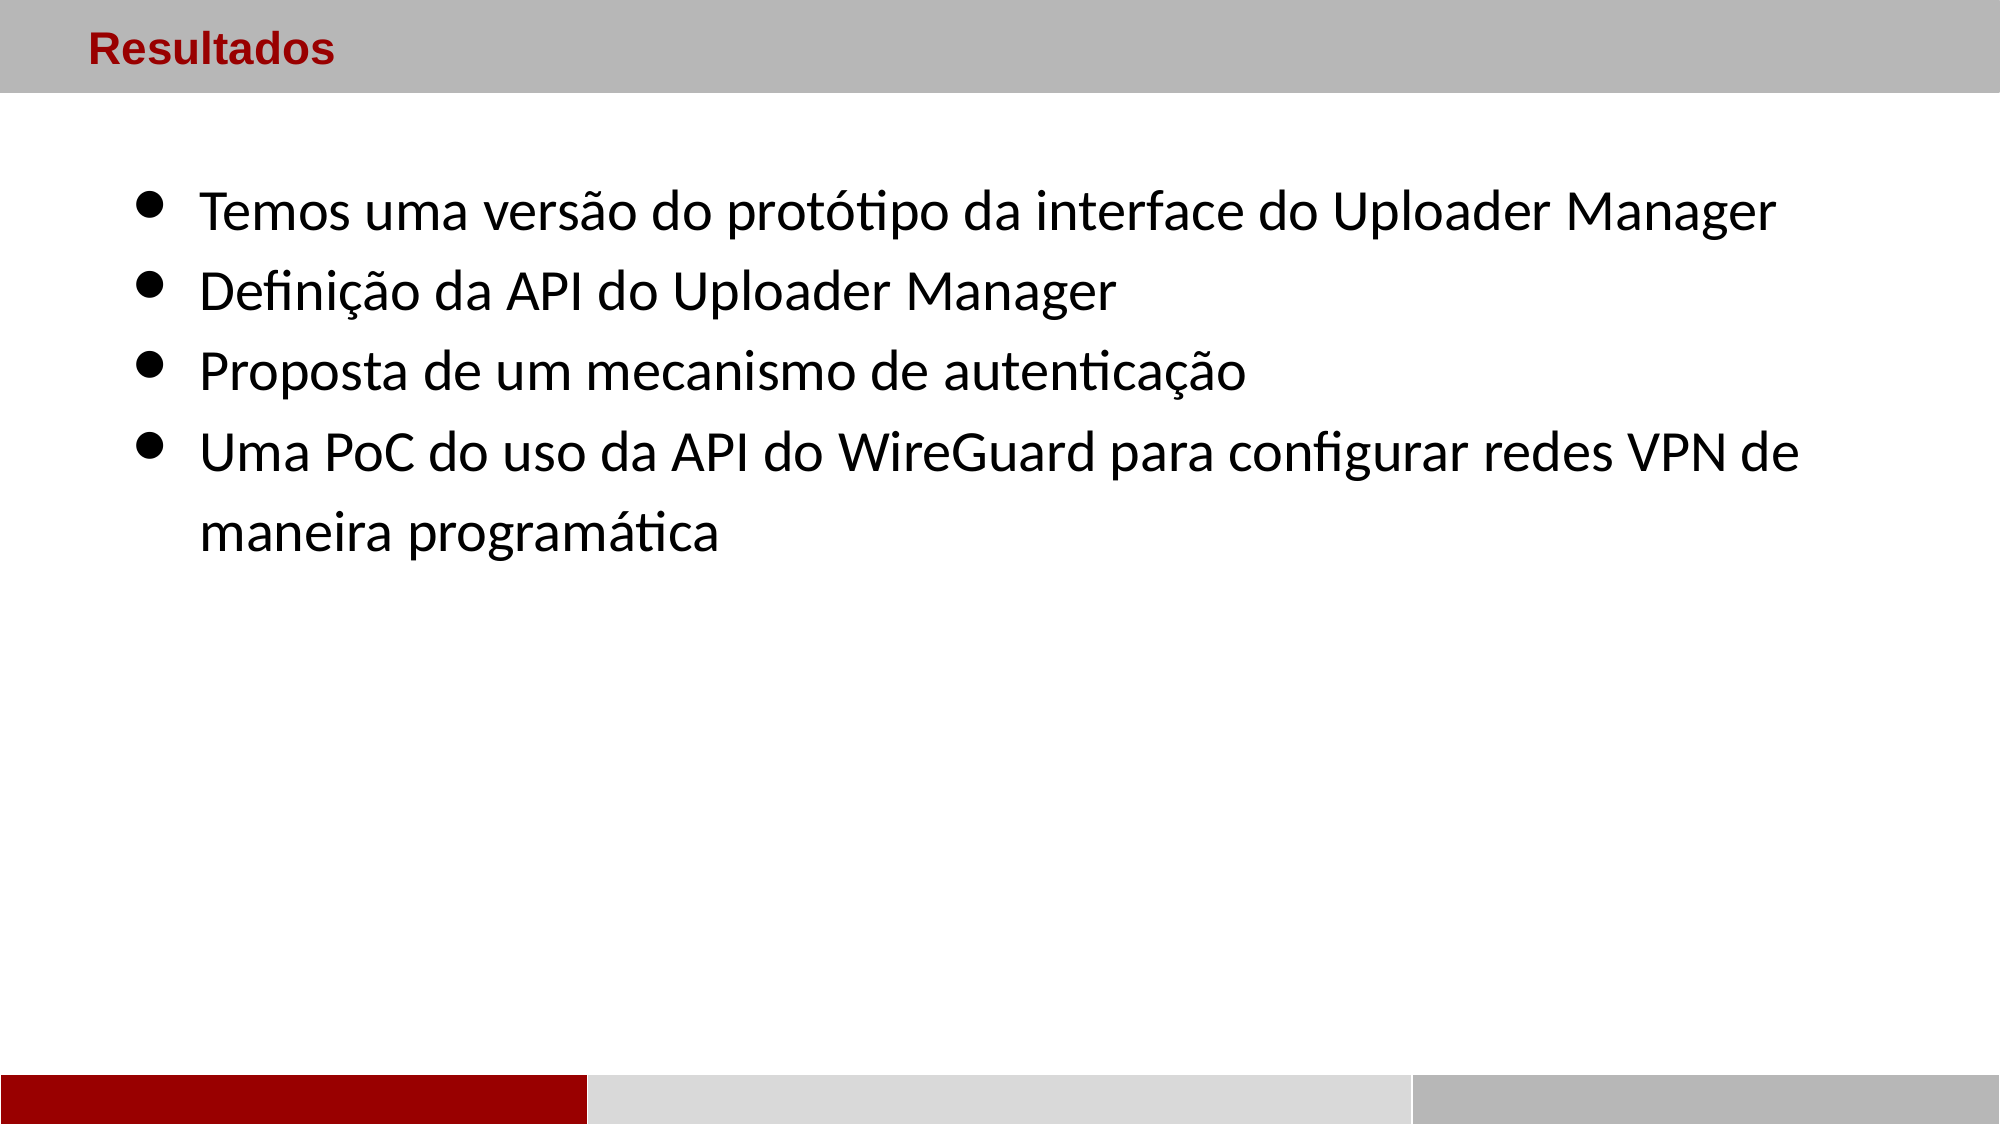

Resultados
Temos uma versão do protótipo da interface do Uploader Manager
Definição da API do Uploader Manager
Proposta de um mecanismo de autenticação
Uma PoC do uso da API do WireGuard para configurar redes VPN de maneira programática